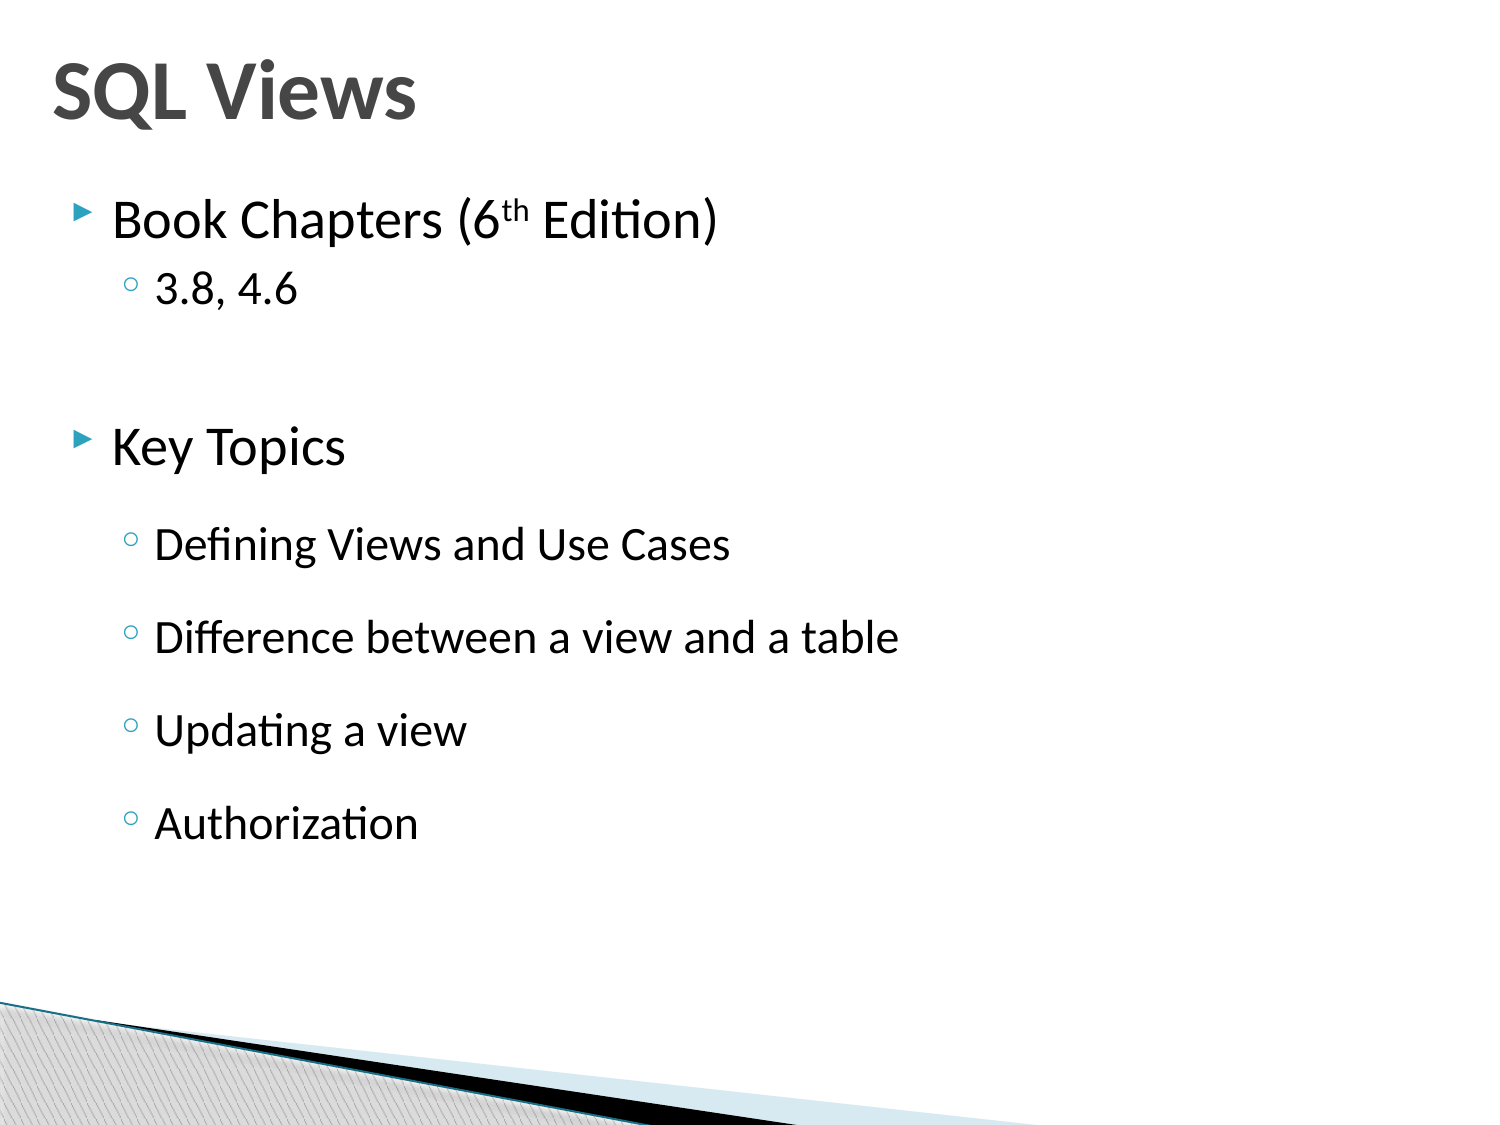

# SQL Views
Book Chapters (6th Edition)
3.8, 4.6

Key Topics
Defining Views and Use Cases
Difference between a view and a table
Updating a view
Authorization